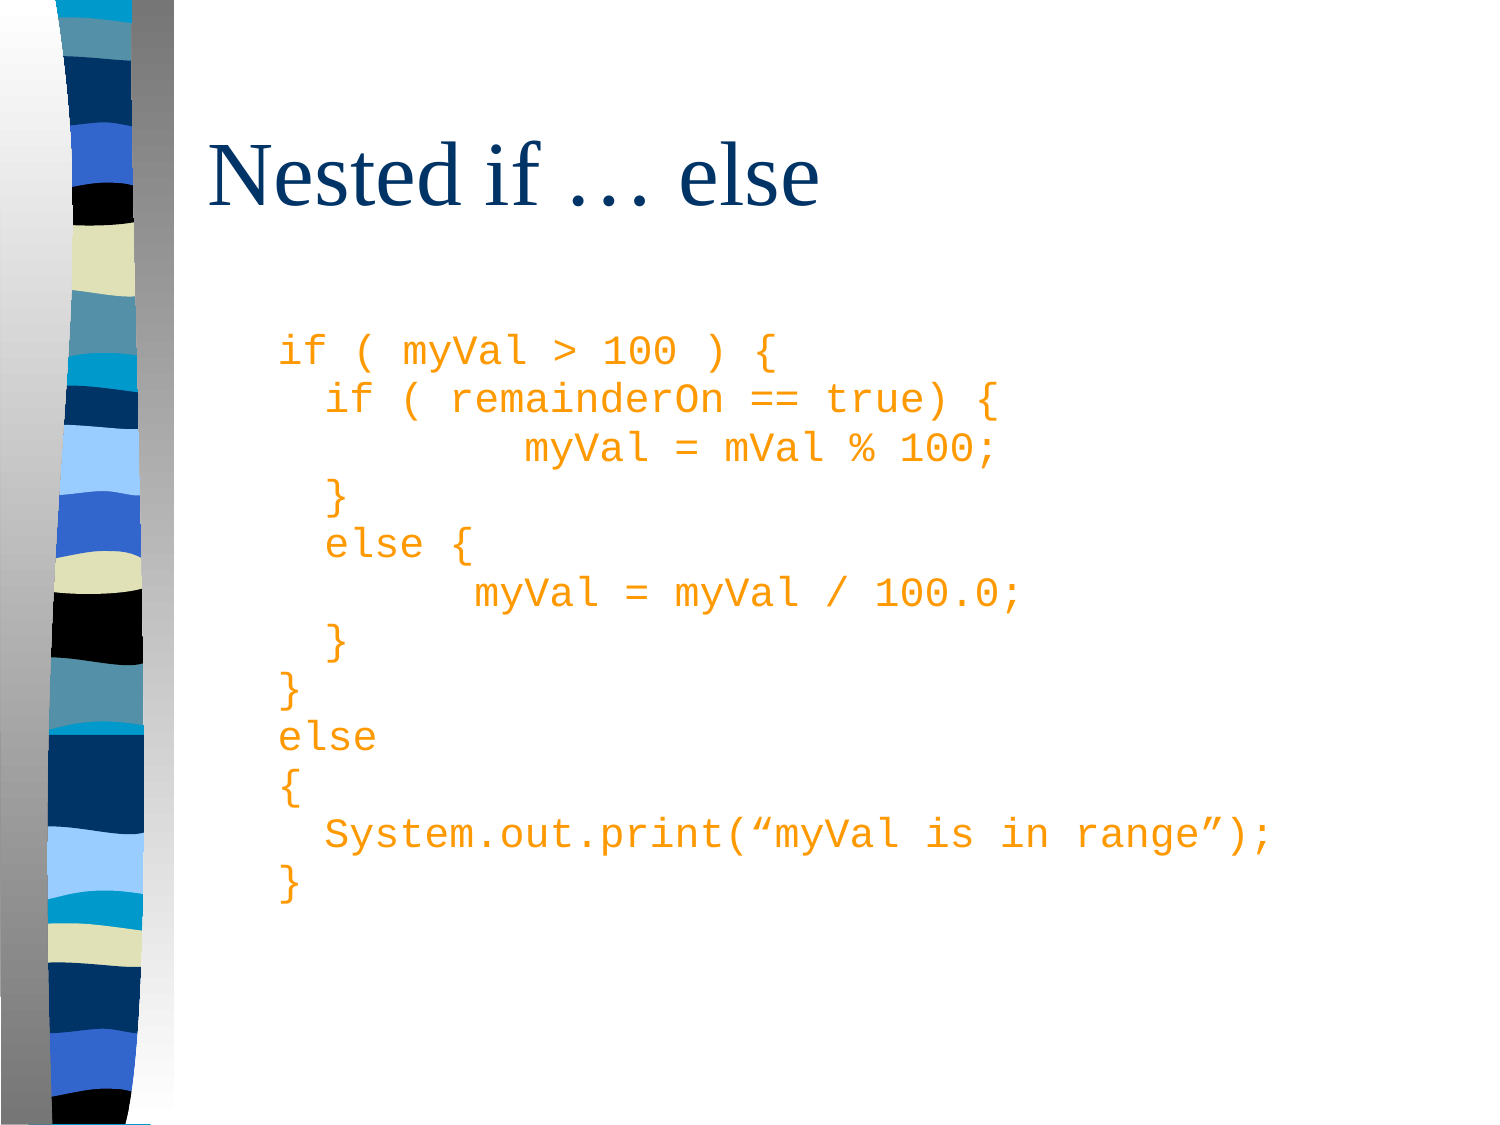

# Nested if … else
if ( myVal > 100 ) {
	if ( remainderOn == true) {
		  myVal = mVal % 100;
	}
	else {
		myVal = myVal / 100.0;
	}
}
else
{
	System.out.print(“myVal is in range”);
}